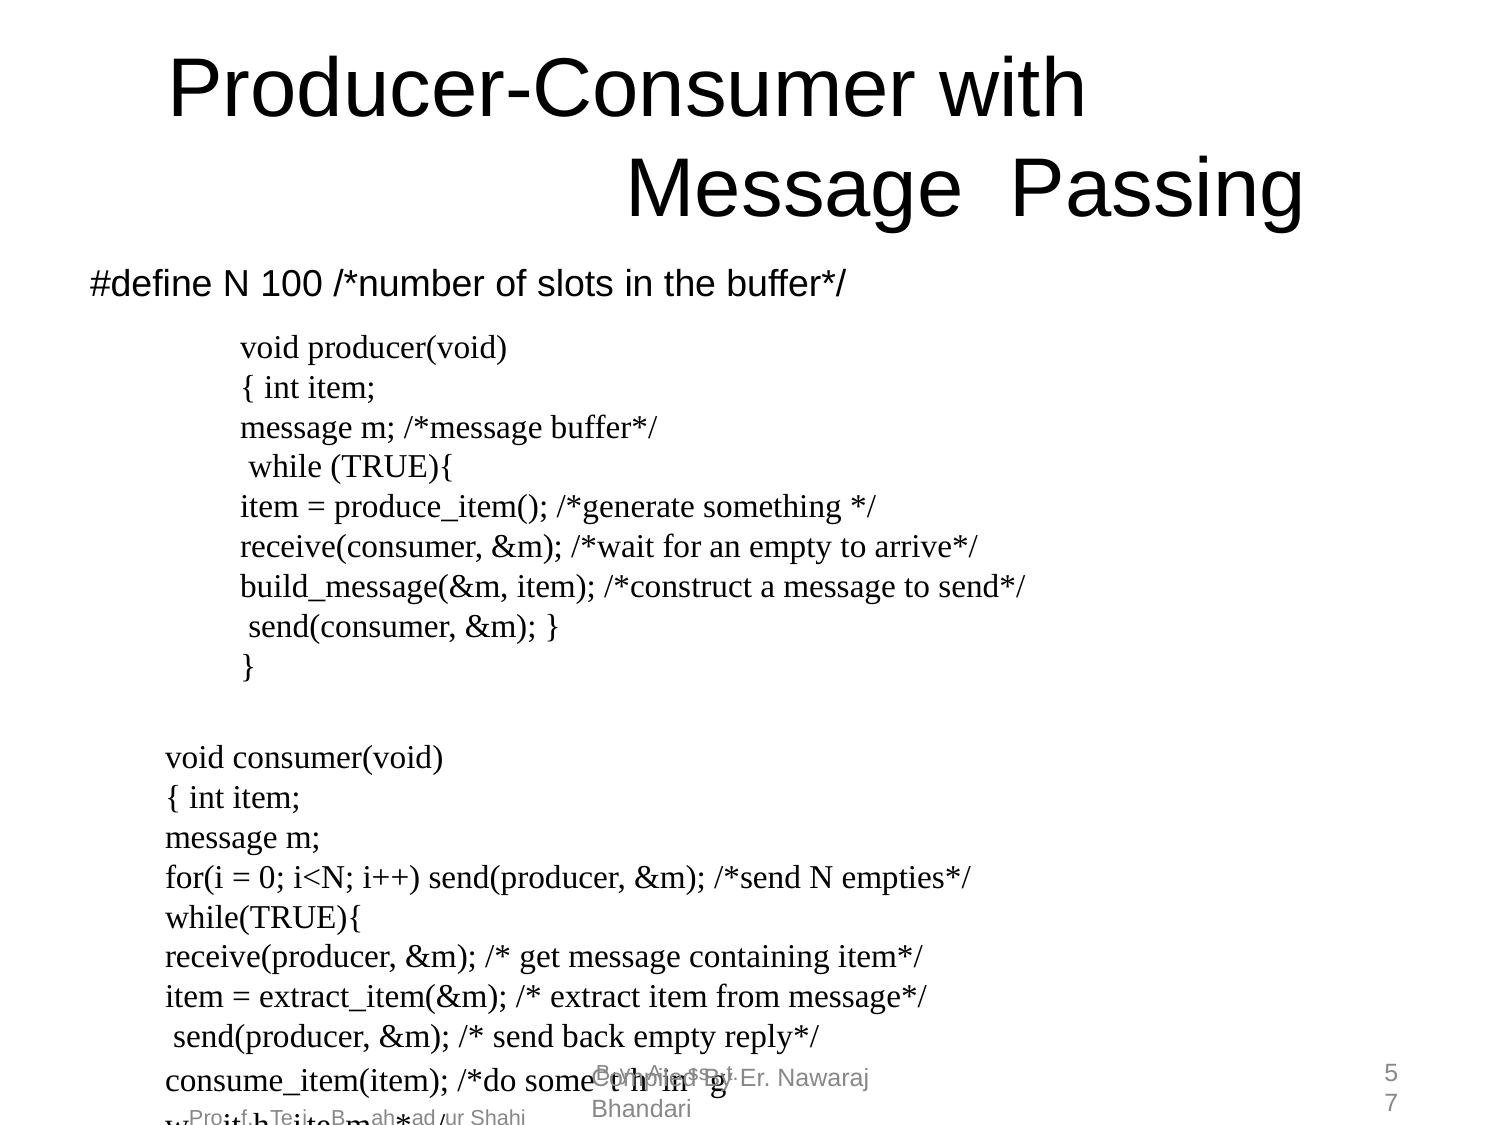

# Producer-Consumer with Message  Passing
#define N 100 /*number of slots in the buffer*/
void producer(void)
{ int item;
message m; /*message buffer*/  while (TRUE){
item = produce_item(); /*generate something */  receive(consumer, &m); /*wait for an empty to arrive*/  build_message(&m, item); /*construct a message to send*/  send(consumer, &m); }
}
void consumer(void)
{ int item;  message m;
for(i = 0; i<N; i++) send(producer, &m); /*send N empties*/
while(TRUE){
receive(producer, &m); /* get message containing item*/  item = extract_item(&m); /* extract item from message*/  send(producer, &m); /* send back empty reply*/  consume_item(item); /*do someBtyhAinssgt. wProitf.hTeijteBmah*ad/ur Shahi
}
57
Compiled By Er. Nawaraj Bhandari